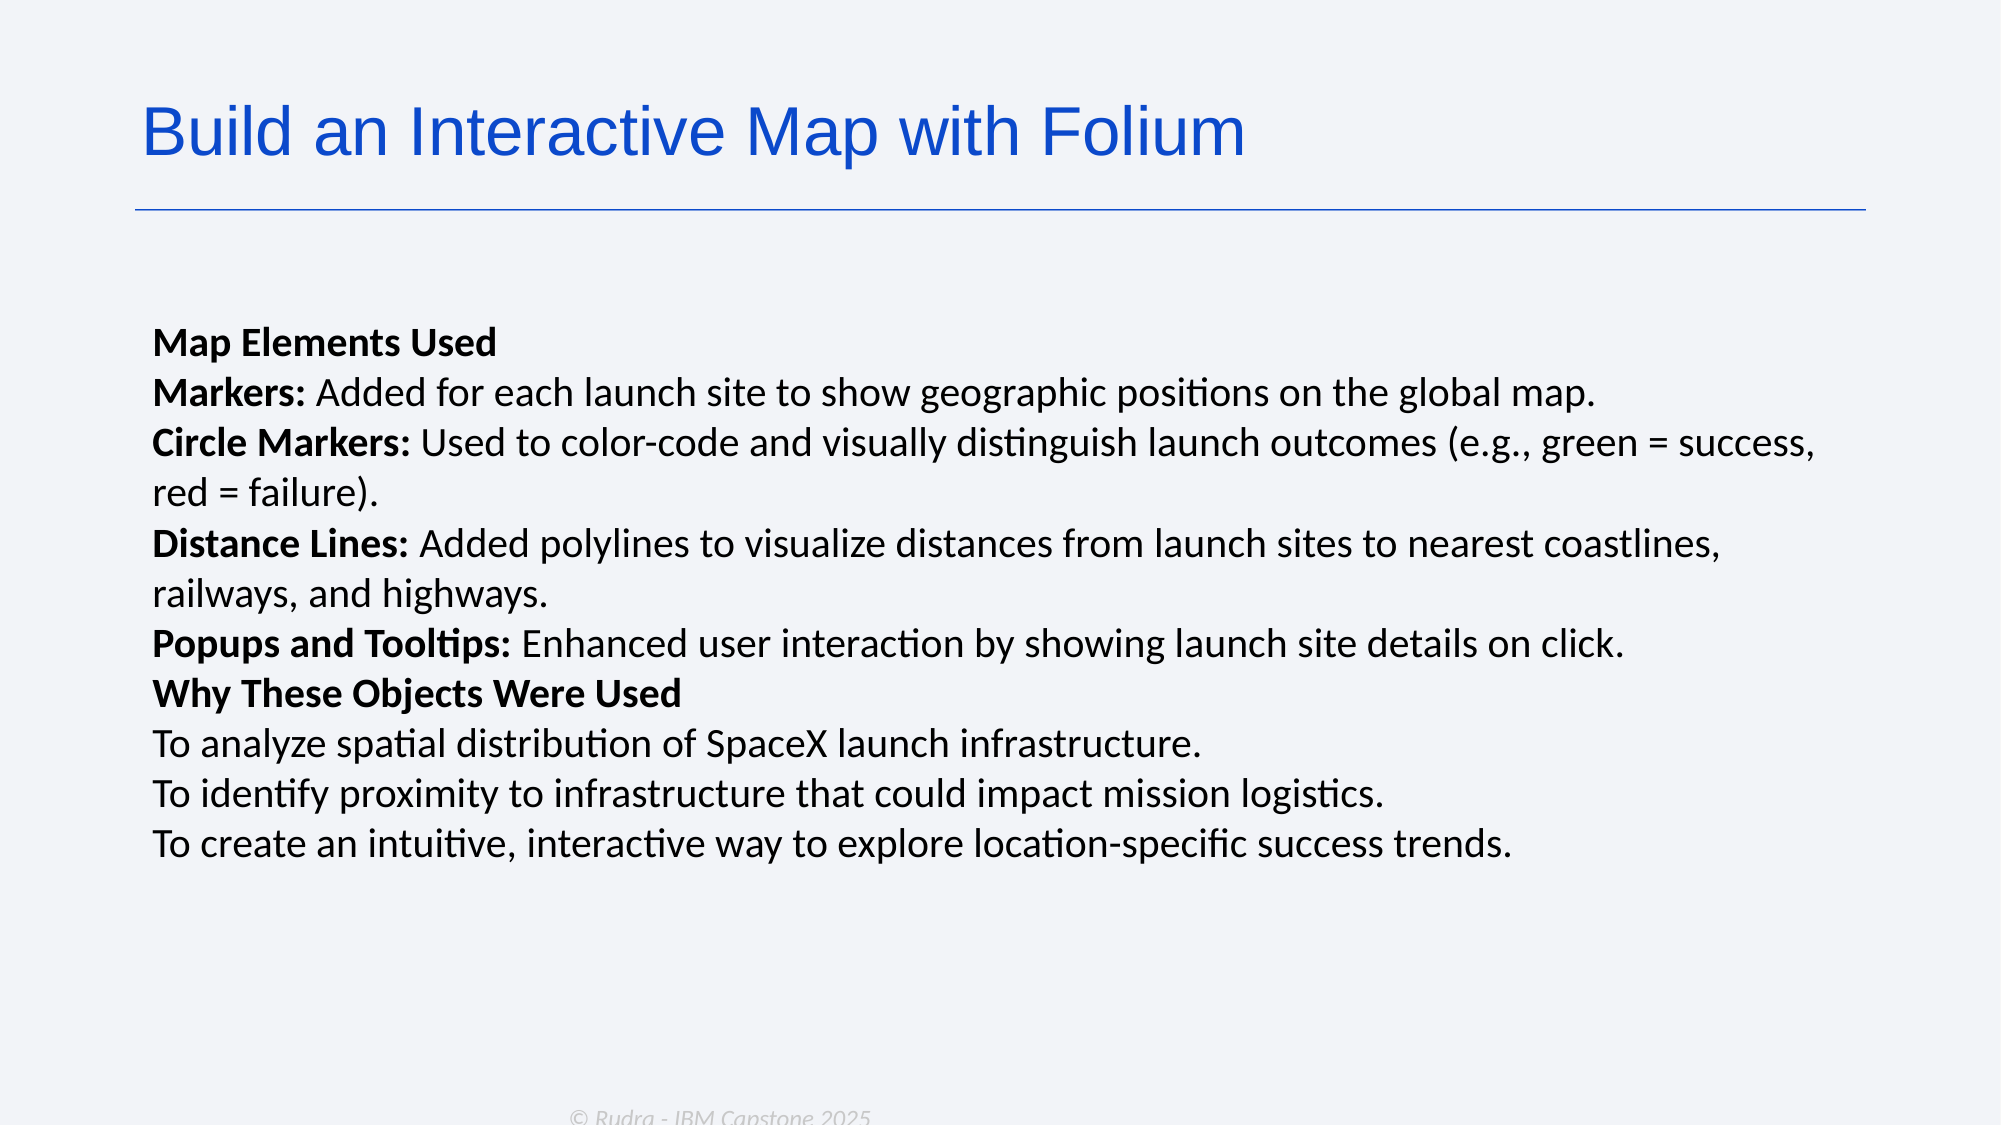

Build an Interactive Map with Folium
Map Elements Used
Markers: Added for each launch site to show geographic positions on the global map.
Circle Markers: Used to color-code and visually distinguish launch outcomes (e.g., green = success, red = failure).
Distance Lines: Added polylines to visualize distances from launch sites to nearest coastlines, railways, and highways.
Popups and Tooltips: Enhanced user interaction by showing launch site details on click.
Why These Objects Were Used
To analyze spatial distribution of SpaceX launch infrastructure.
To identify proximity to infrastructure that could impact mission logistics.
To create an intuitive, interactive way to explore location-specific success trends.

© Rudra - IBM Capstone 2025